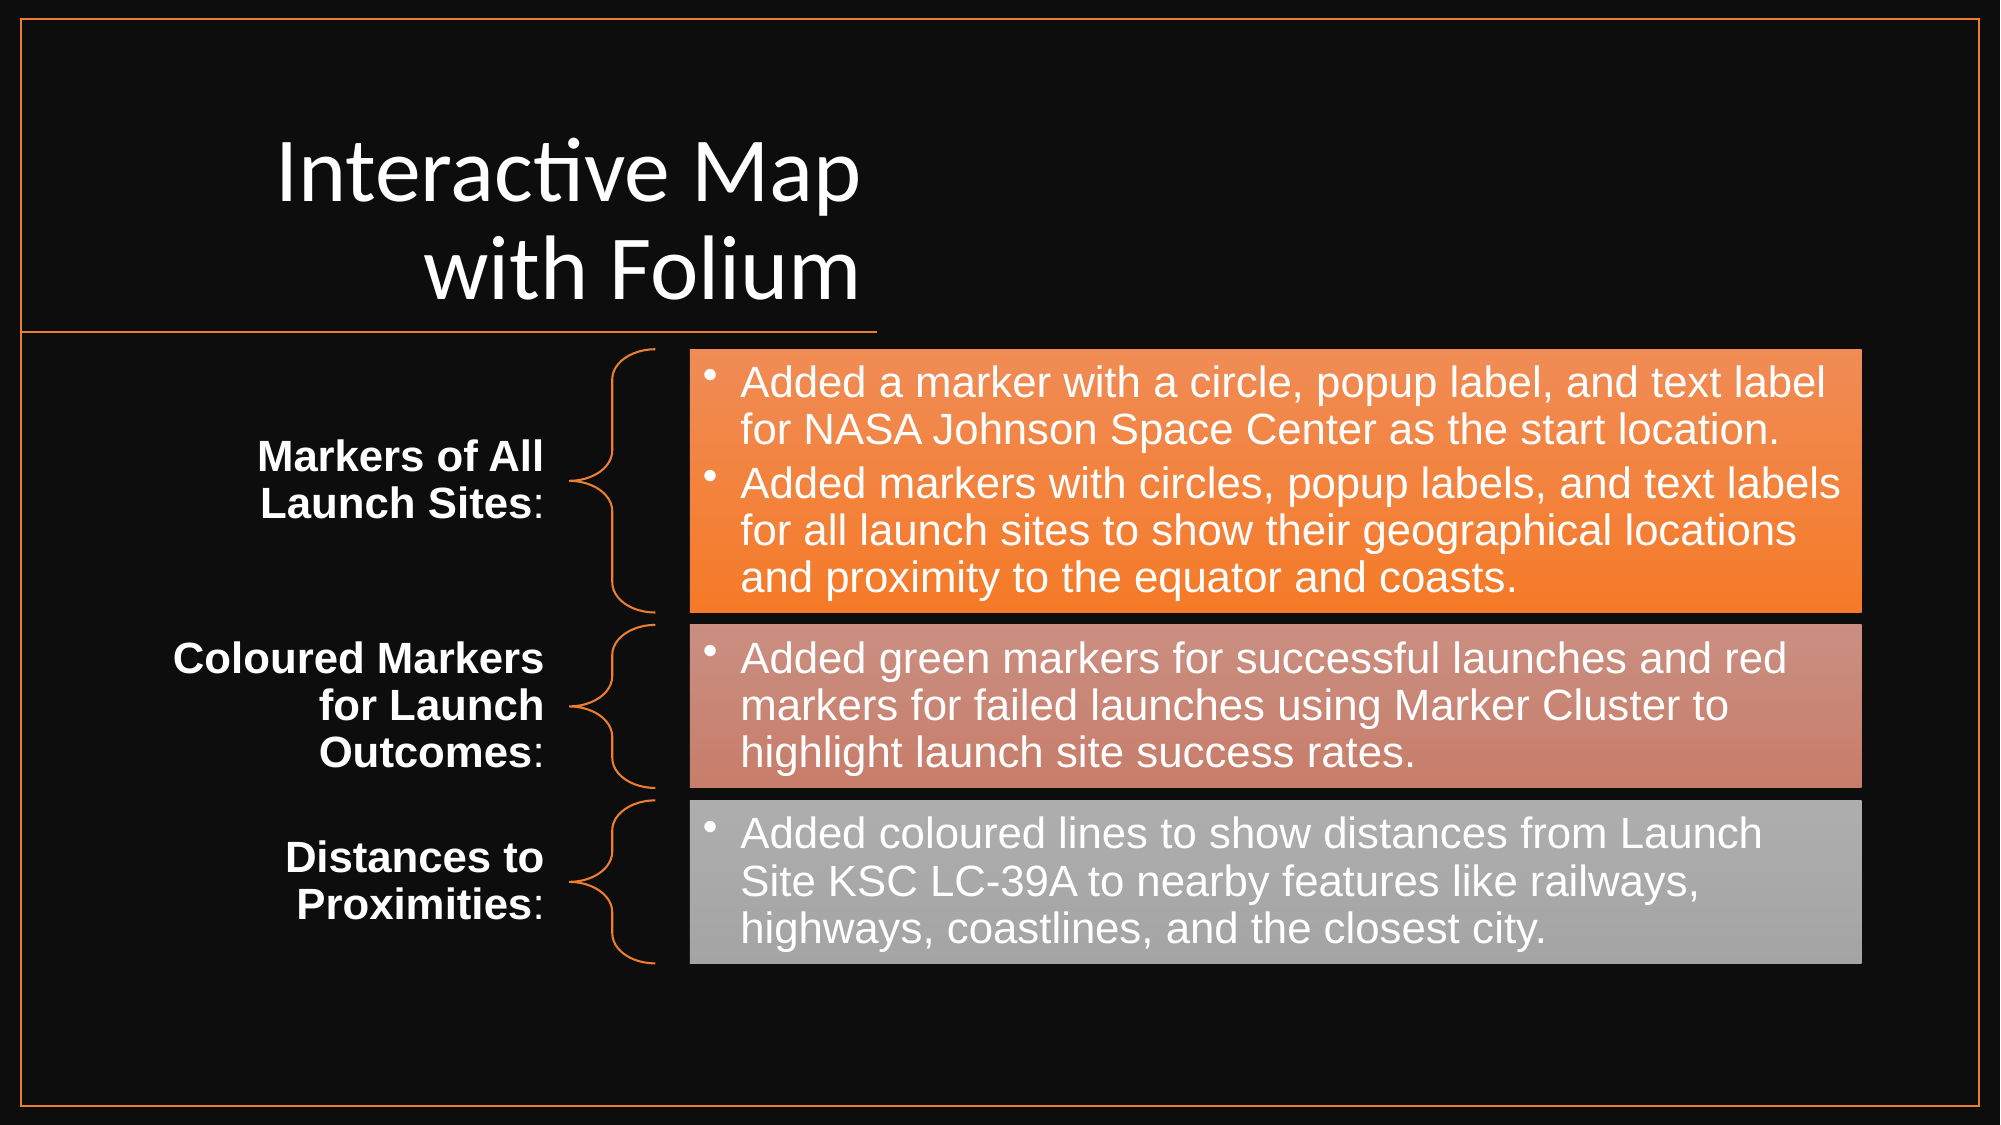

# Interactive Map with Folium
Markers of All Launch Sites:
Added a marker with a circle, popup label, and text label for NASA Johnson Space Center as the start location.
Added markers with circles, popup labels, and text labels for all launch sites to show their geographical locations and proximity to the equator and coasts.
Coloured Markers for Launch Outcomes:
Added green markers for successful launches and red markers for failed launches using Marker Cluster to highlight launch site success rates.
Distances to Proximities:
Added coloured lines to show distances from Launch Site KSC LC-39A to nearby features like railways, highways, coastlines, and the closest city.